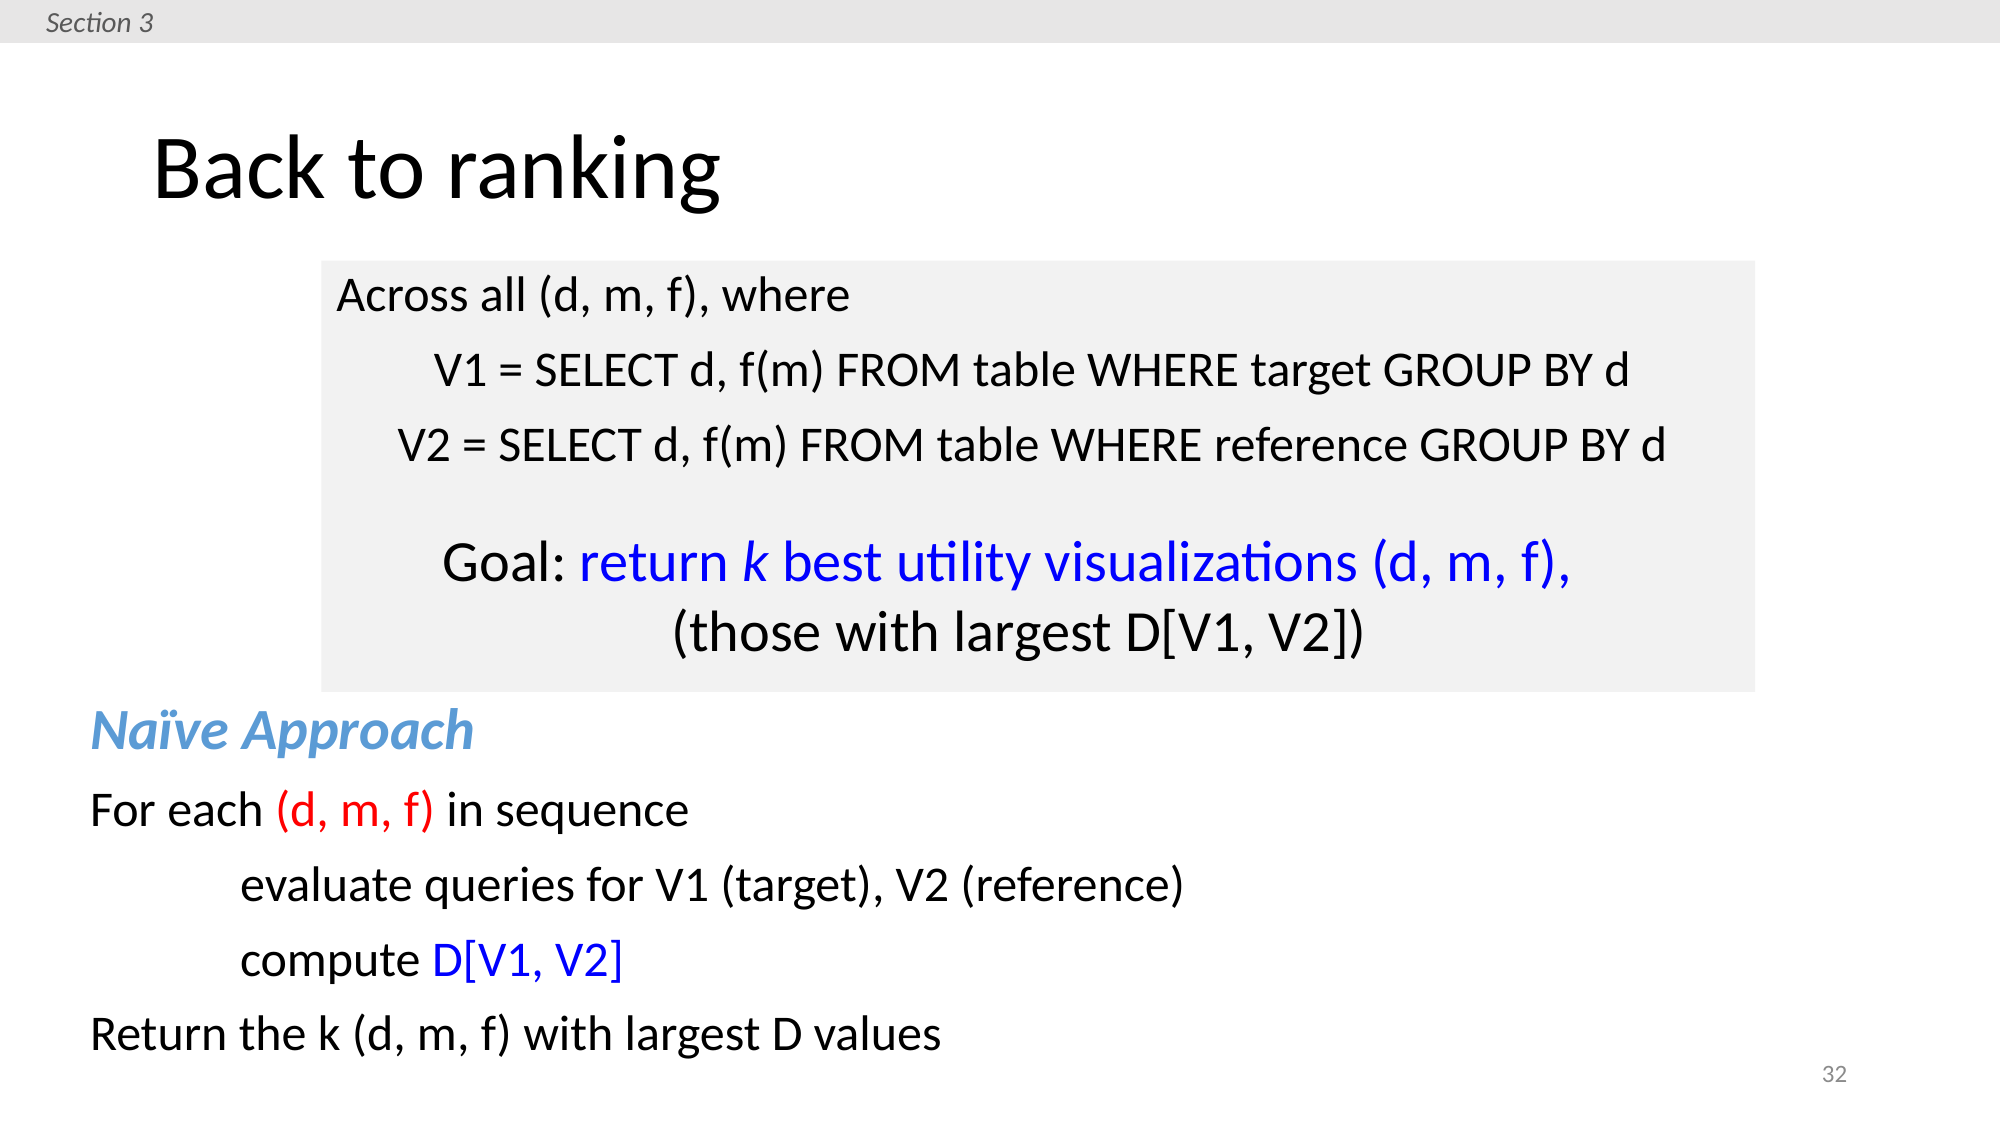

Section 3
# Back to ranking
Across all (d, m, f), where
V1 = SELECT d, f(m) FROM table WHERE target GROUP BY d
V2 = SELECT d, f(m) FROM table WHERE reference GROUP BY d

Goal: return k best utility visualizations (d, m, f),
(those with largest D[V1, V2])
Naïve Approach
For each (d, m, f) in sequence
	evaluate queries for V1 (target), V2 (reference)
	compute D[V1, V2]
Return the k (d, m, f) with largest D values

32